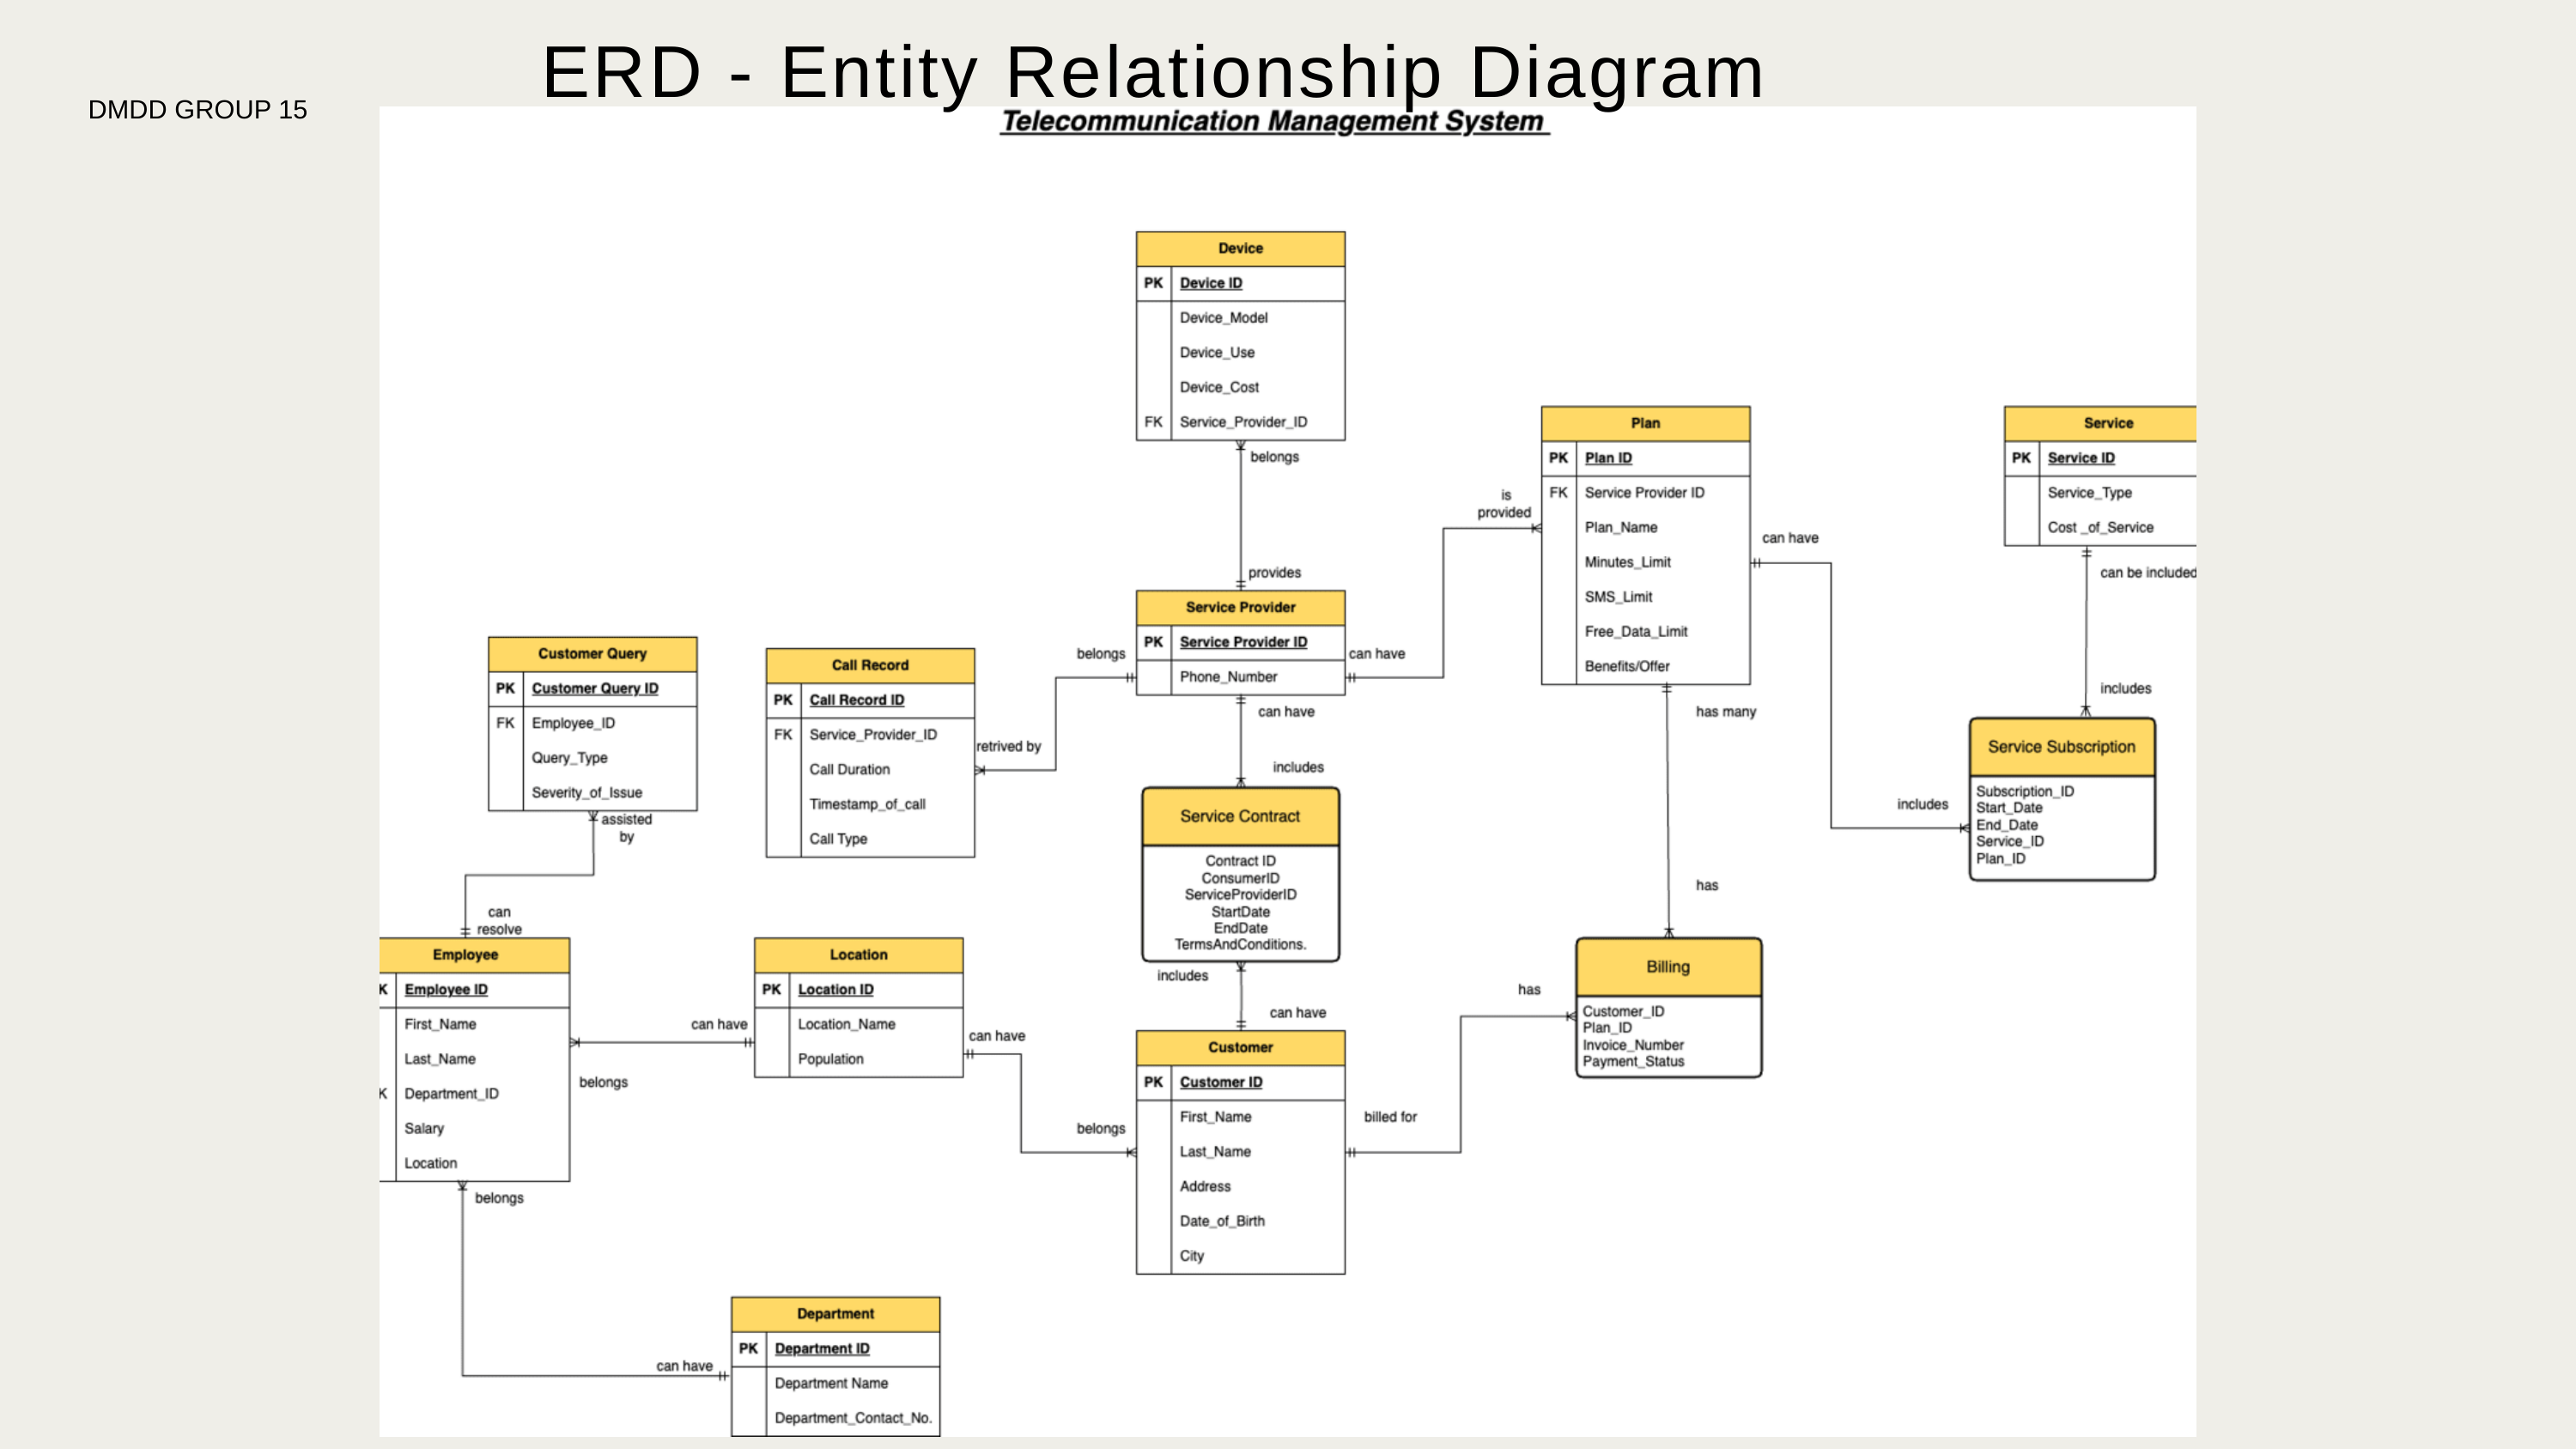

ERD - Entity Relationship Diagram
DMDD GROUP 15